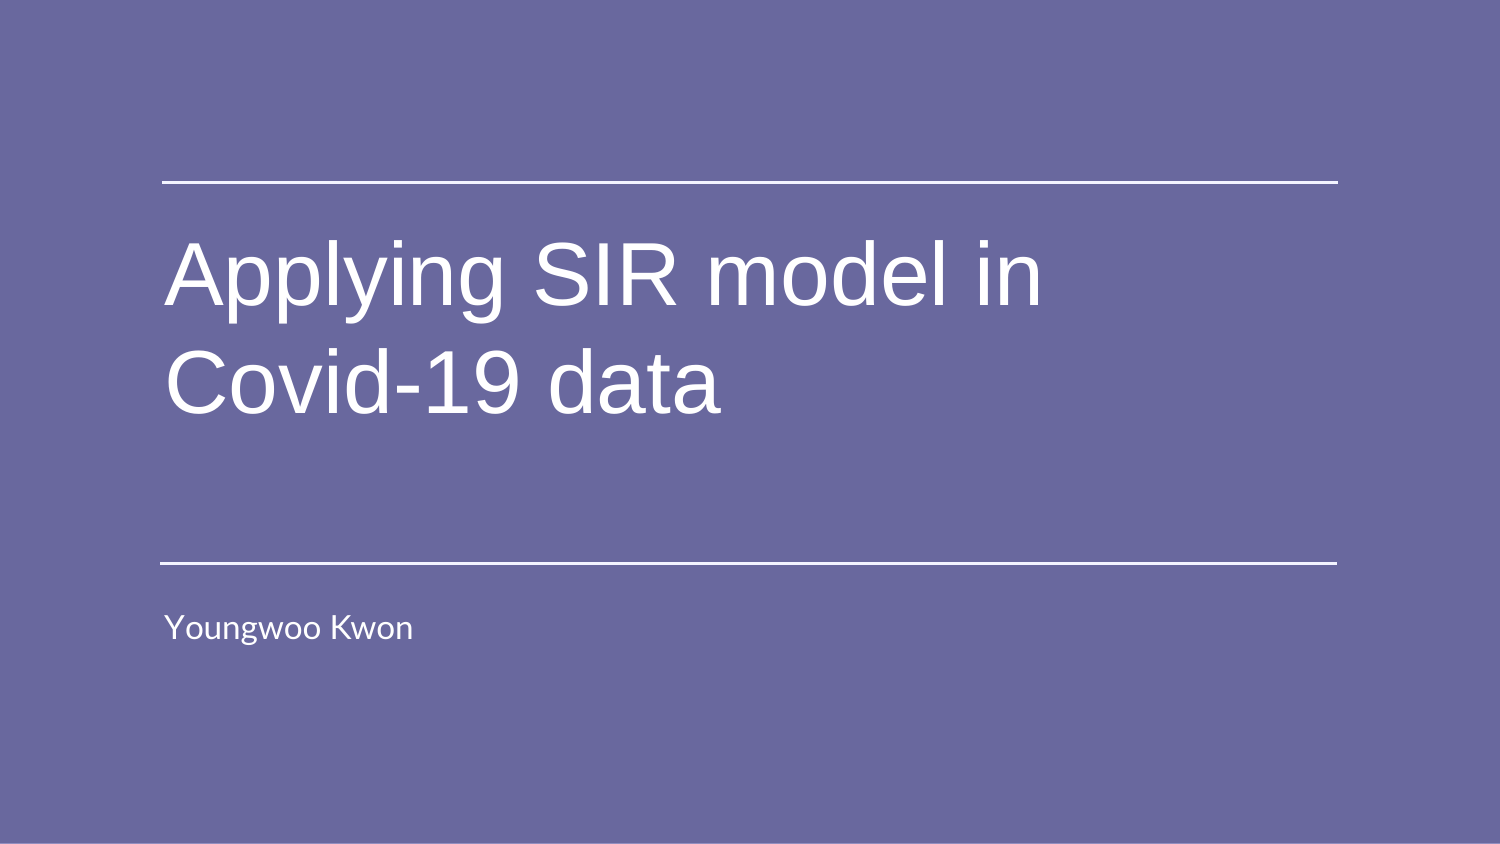

# Applying SIR model in Covid-19 data
Youngwoo Kwon